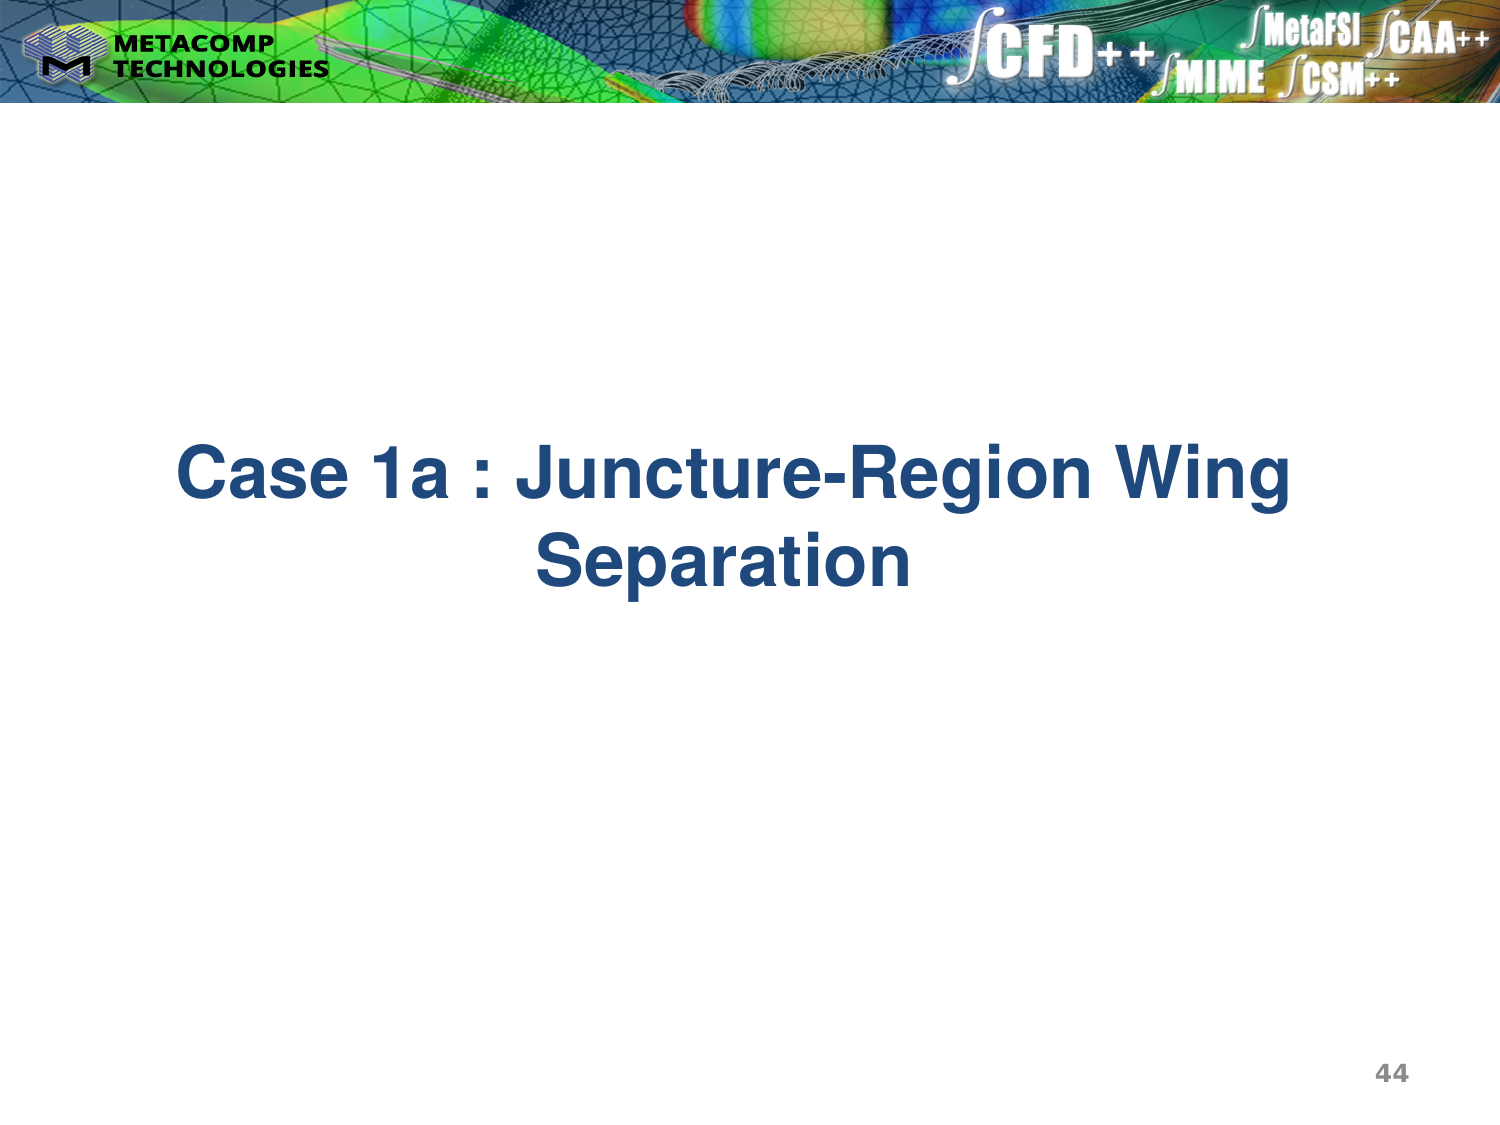

# Case 1a : Juncture-Region Wing Separation
44